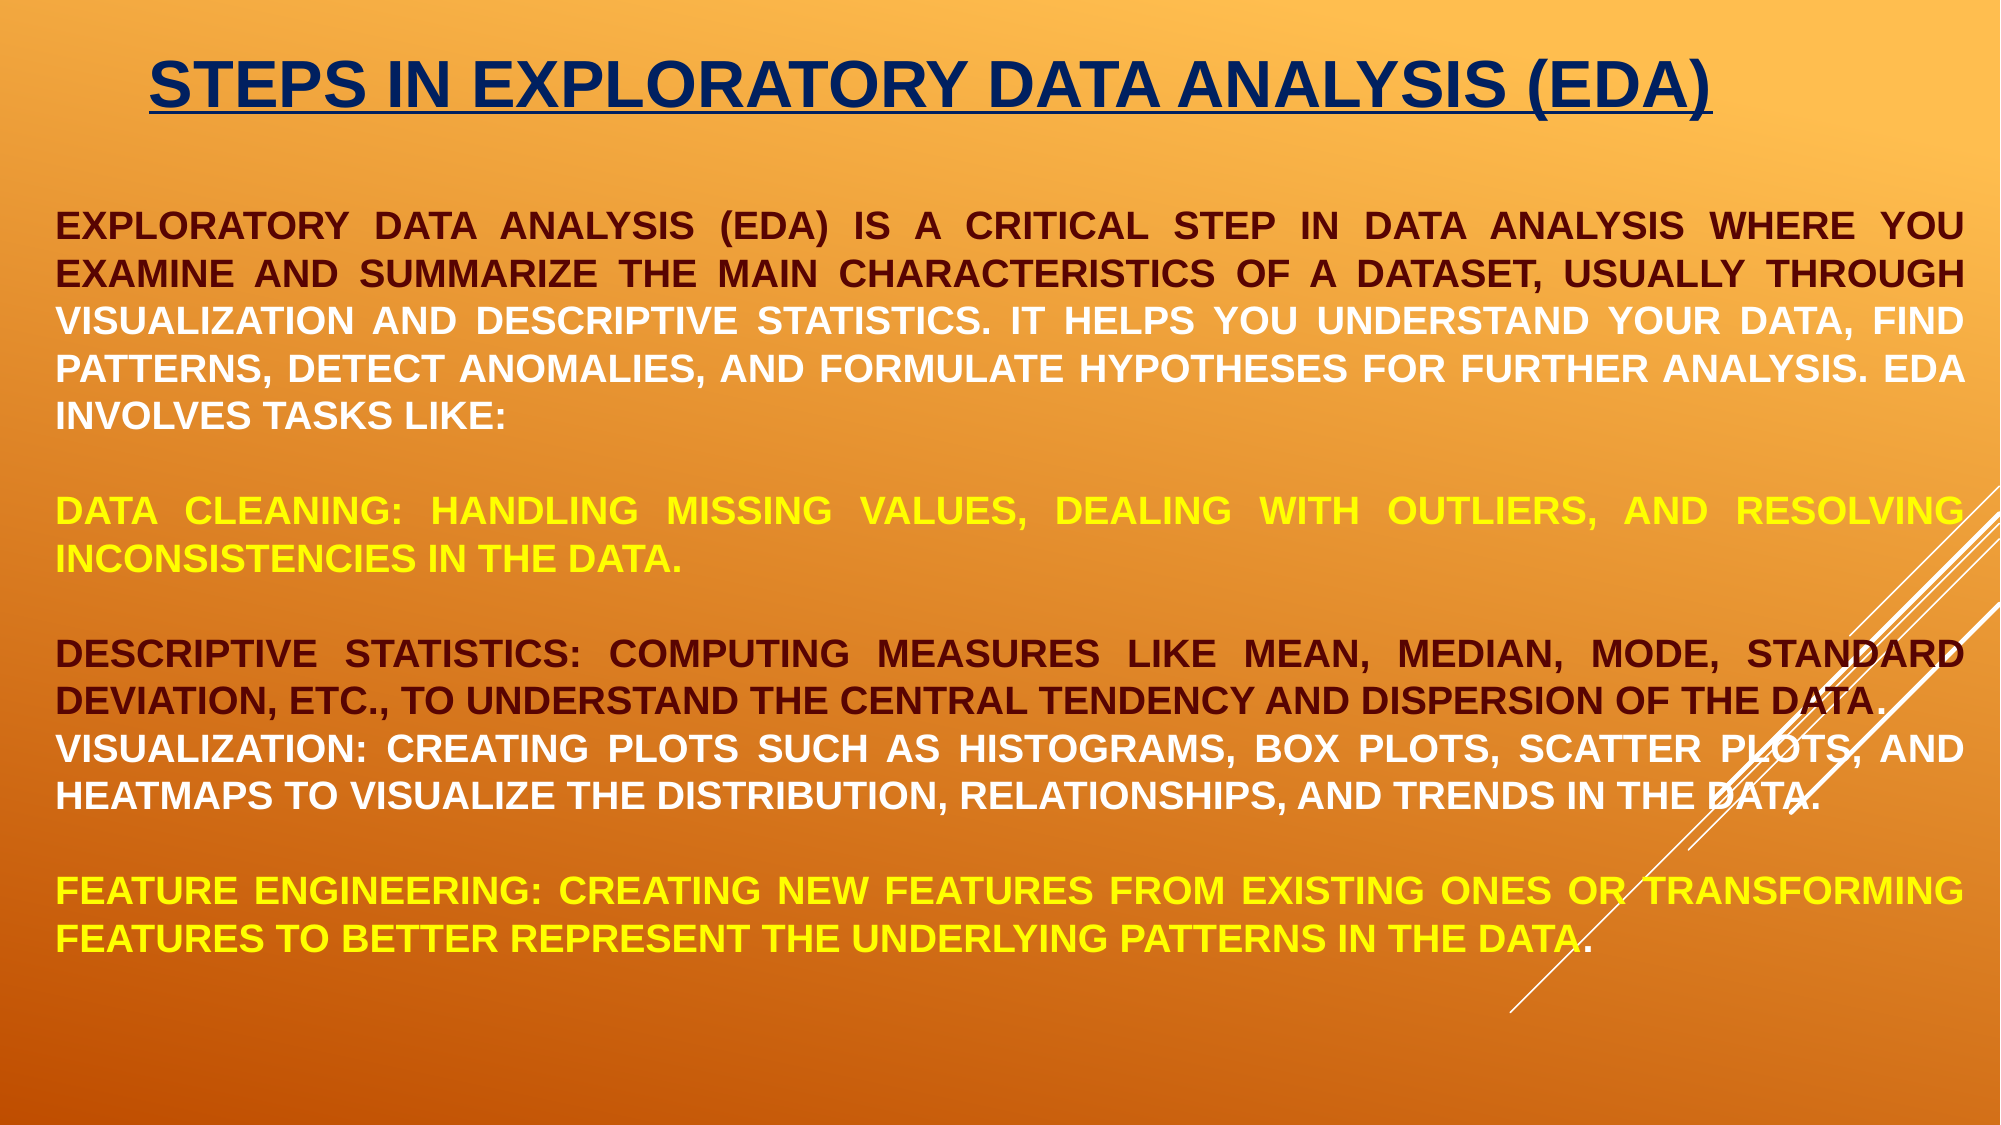

STEPS IN EXPLORATORY DATA ANALYSIS (EDA)

EXPLORATORY DATA ANALYSIS (EDA) IS A CRITICAL STEP IN DATA ANALYSIS WHERE YOU EXAMINE AND SUMMARIZE THE MAIN CHARACTERISTICS OF A DATASET, USUALLY THROUGH VISUALIZATION AND DESCRIPTIVE STATISTICS. IT HELPS YOU UNDERSTAND YOUR DATA, FIND PATTERNS, DETECT ANOMALIES, AND FORMULATE HYPOTHESES FOR FURTHER ANALYSIS. EDA INVOLVES TASKS LIKE:

DATA CLEANING: HANDLING MISSING VALUES, DEALING WITH OUTLIERS, AND RESOLVING INCONSISTENCIES IN THE DATA.

DESCRIPTIVE STATISTICS: COMPUTING MEASURES LIKE MEAN, MEDIAN, MODE, STANDARD DEVIATION, ETC., TO UNDERSTAND THE CENTRAL TENDENCY AND DISPERSION OF THE DATA.
VISUALIZATION: CREATING PLOTS SUCH AS HISTOGRAMS, BOX PLOTS, SCATTER PLOTS, AND HEATMAPS TO VISUALIZE THE DISTRIBUTION, RELATIONSHIPS, AND TRENDS IN THE DATA.

FEATURE ENGINEERING: CREATING NEW FEATURES FROM EXISTING ONES OR TRANSFORMING FEATURES TO BETTER REPRESENT THE UNDERLYING PATTERNS IN THE DATA.